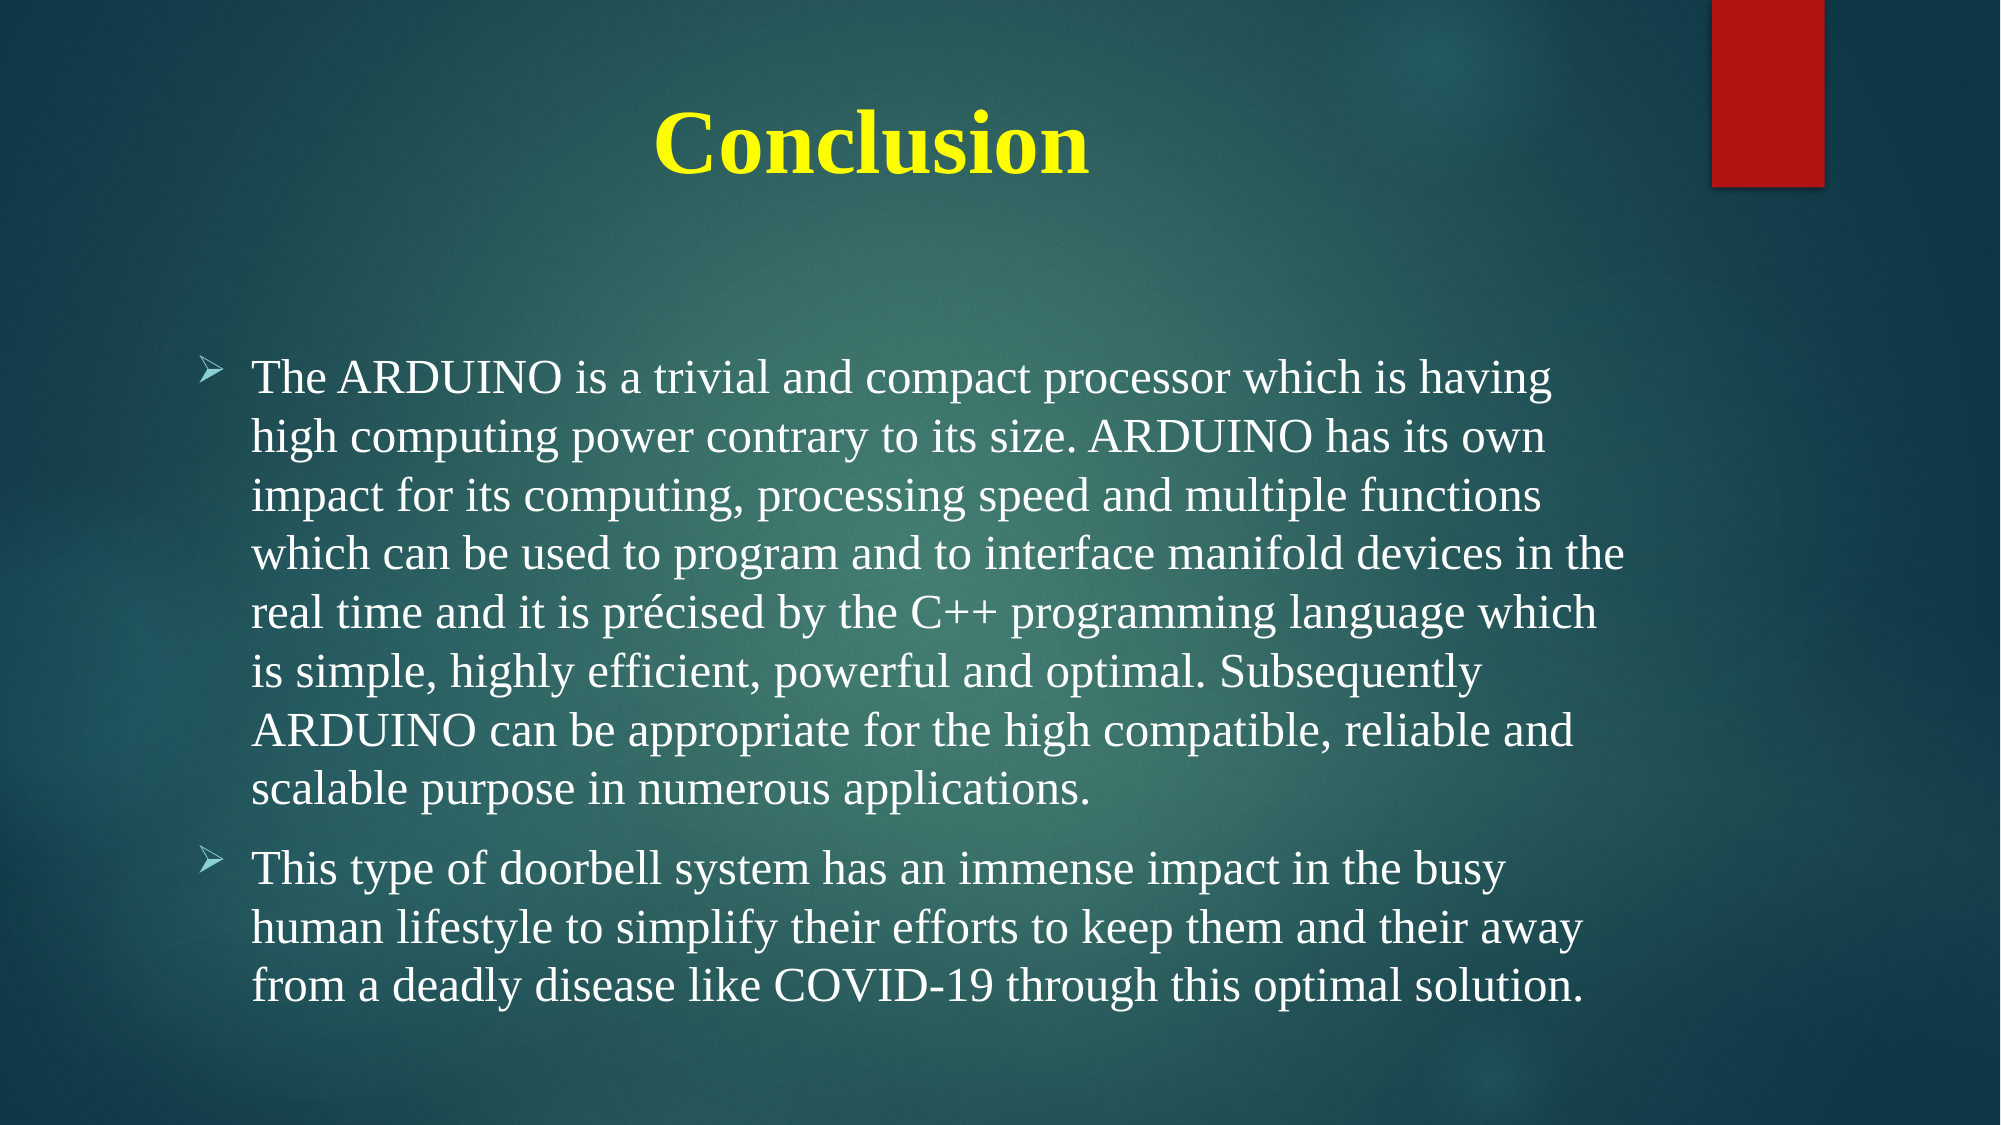

# Conclusion
The ARDUINO is a trivial and compact processor which is having high computing power contrary to its size. ARDUINO has its own impact for its computing, processing speed and multiple functions which can be used to program and to interface manifold devices in the real time and it is précised by the C++ programming language which is simple, highly efficient, powerful and optimal. Subsequently ARDUINO can be appropriate for the high compatible, reliable and scalable purpose in numerous applications.
This type of doorbell system has an immense impact in the busy human lifestyle to simplify their efforts to keep them and their away from a deadly disease like COVID-19 through this optimal solution.